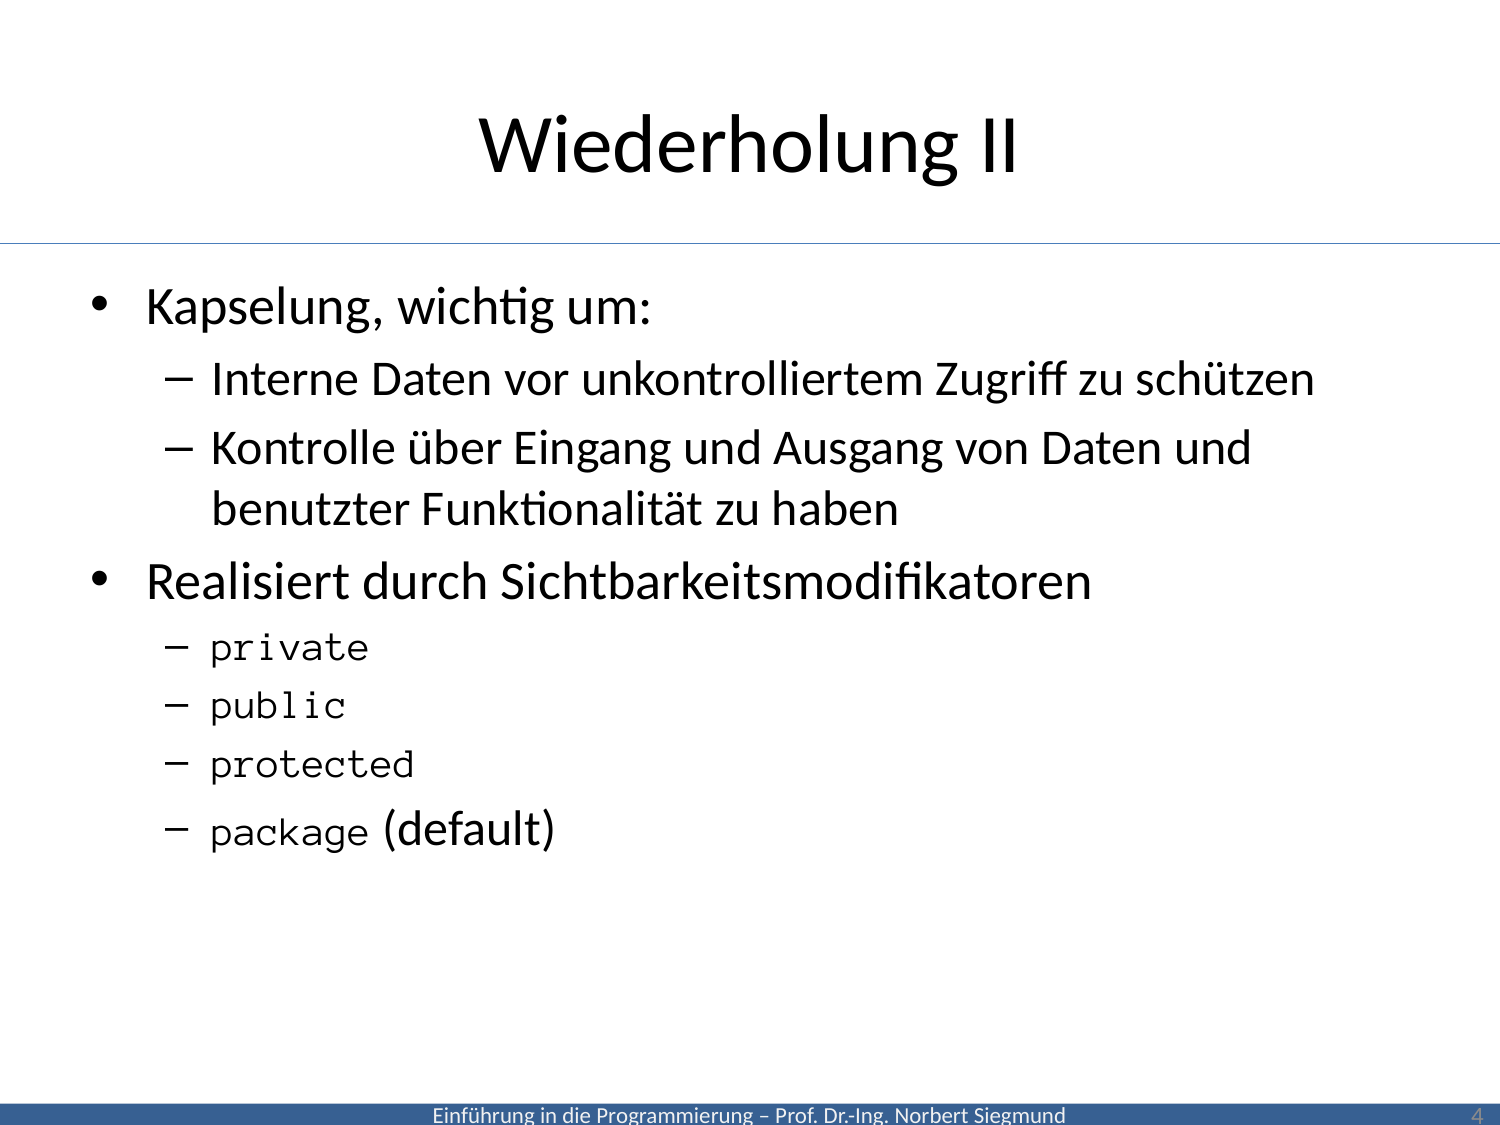

# Wiederholung II
Kapselung, wichtig um:
Interne Daten vor unkontrolliertem Zugriff zu schützen
Kontrolle über Eingang und Ausgang von Daten und
benutzter Funktionalität zu haben
Realisiert durch Sichtbarkeitsmodifikatoren
private
public
protected
package (default)

4